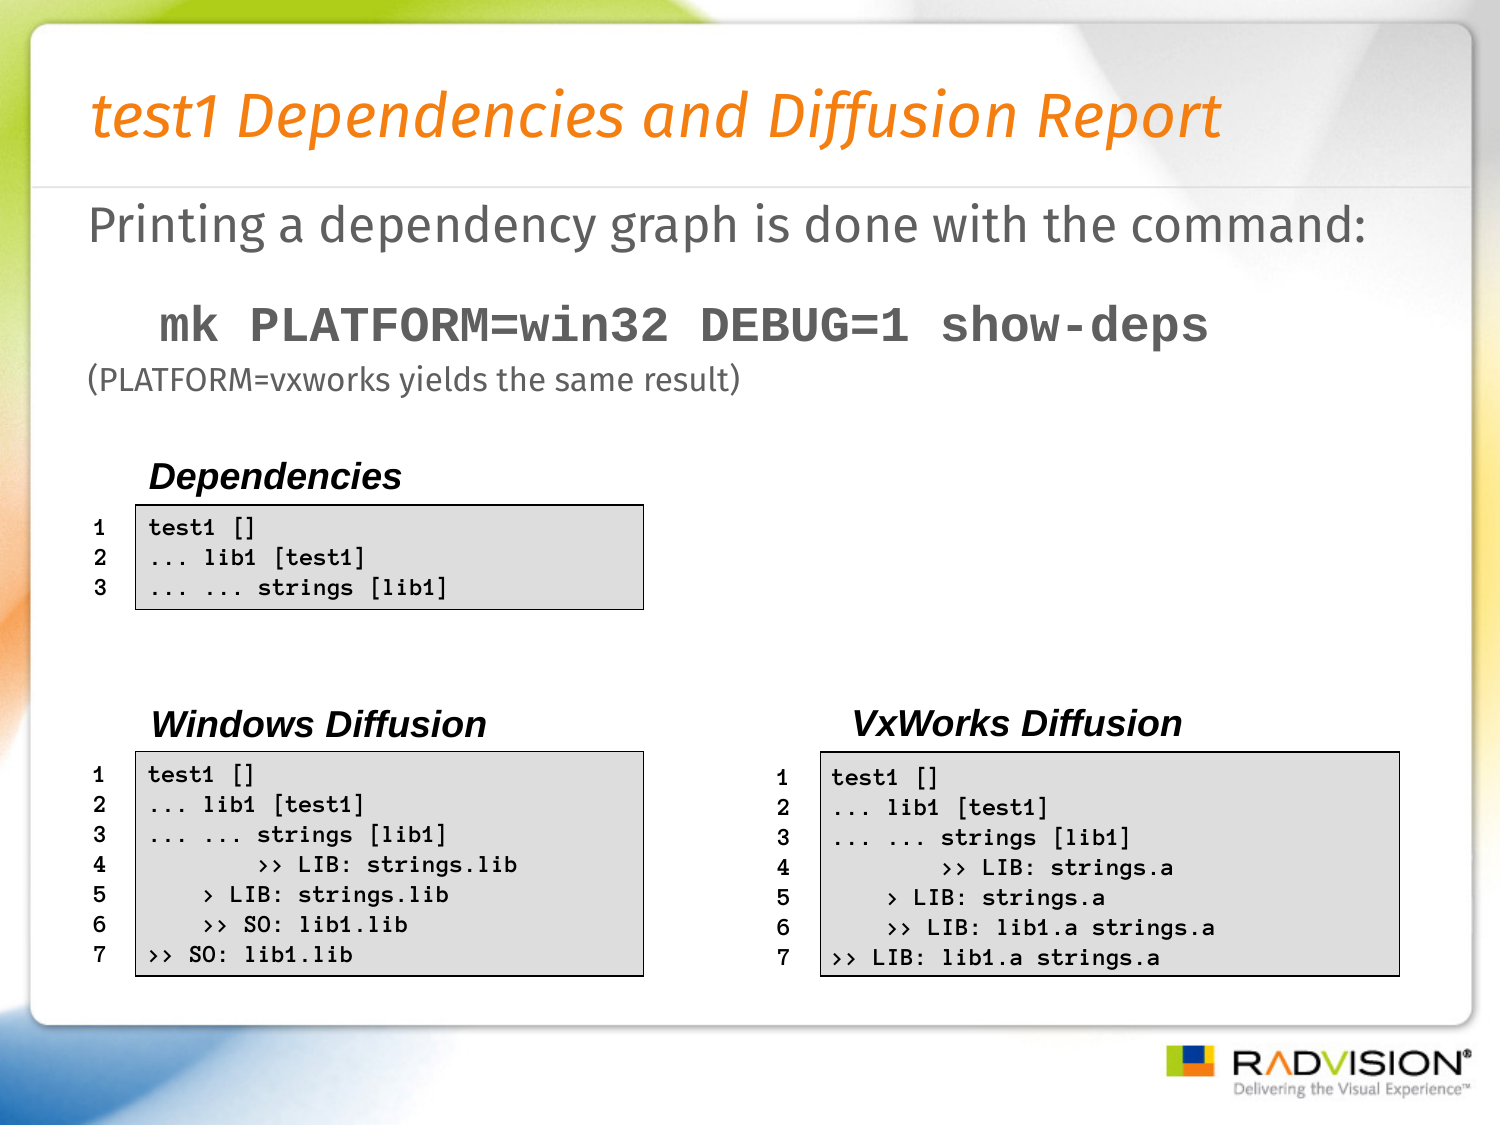

# test1 Dependencies and Diffusion Report
Printing a dependency graph is done with the command:

	mk PLATFORM=win32 DEBUG=1 show-deps
(PLATFORM=vxworks yields the same result)
Dependencies
1   test1 []
2   ... lib1 [test1]
3   ... ... strings [lib1]

VxWorks Diffusion
Windows Diffusion
1   test1 []
2   ... lib1 [test1]
3   ... ... strings [lib1]
4           >> LIB: strings.lib
5       > LIB: strings.lib
6       >> SO: lib1.lib
7   >> SO: lib1.lib

1   test1 []
2   ... lib1 [test1]
3   ... ... strings [lib1]
4           >> LIB: strings.a
5       > LIB: strings.a
6       >> LIB: lib1.a strings.a
7   >> LIB: lib1.a strings.a